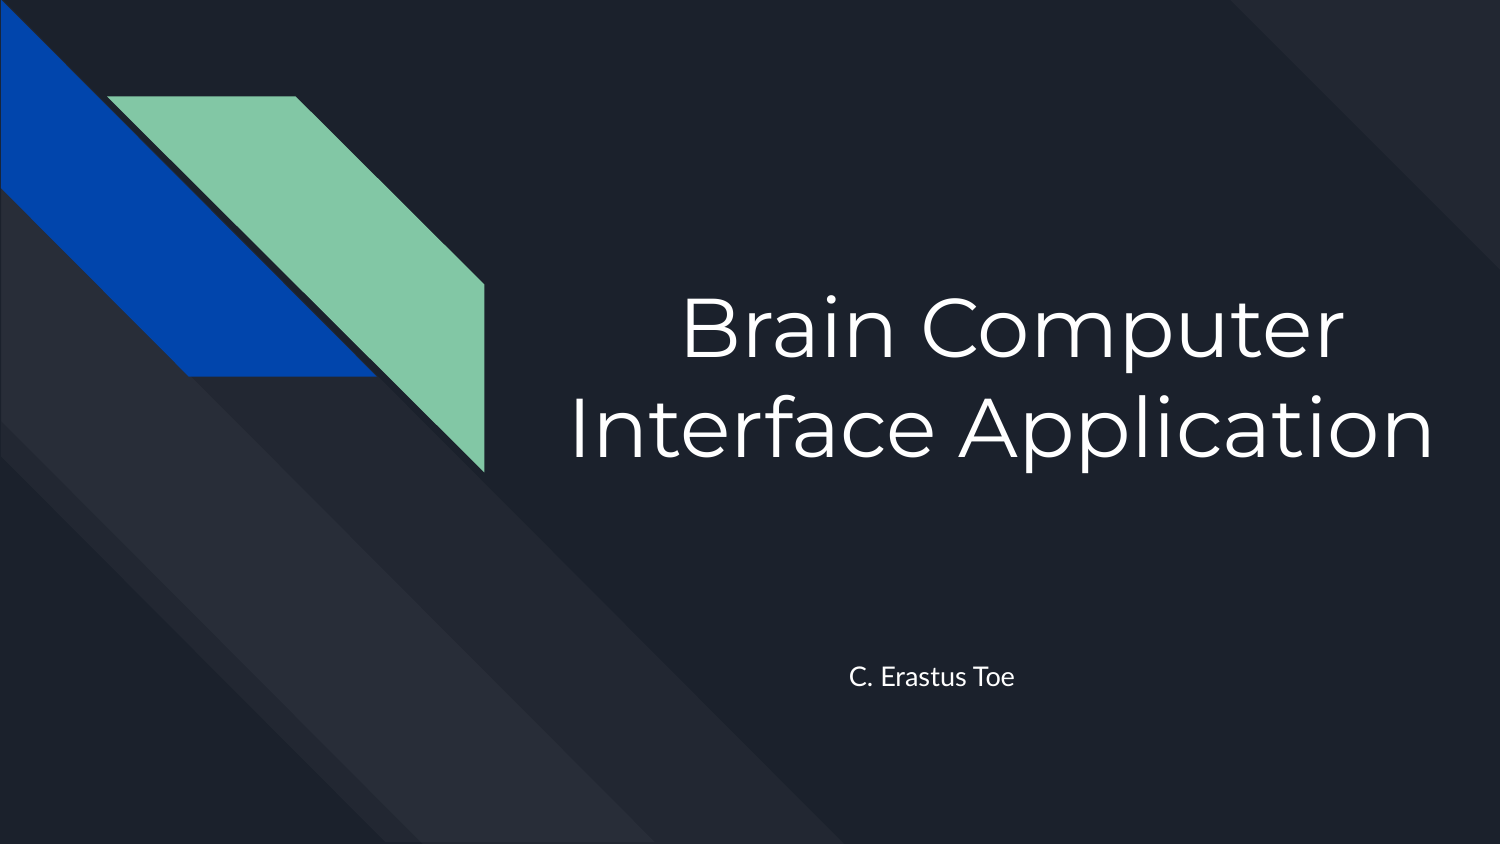

# Brain Computer
Interface Application
C. Erastus Toe